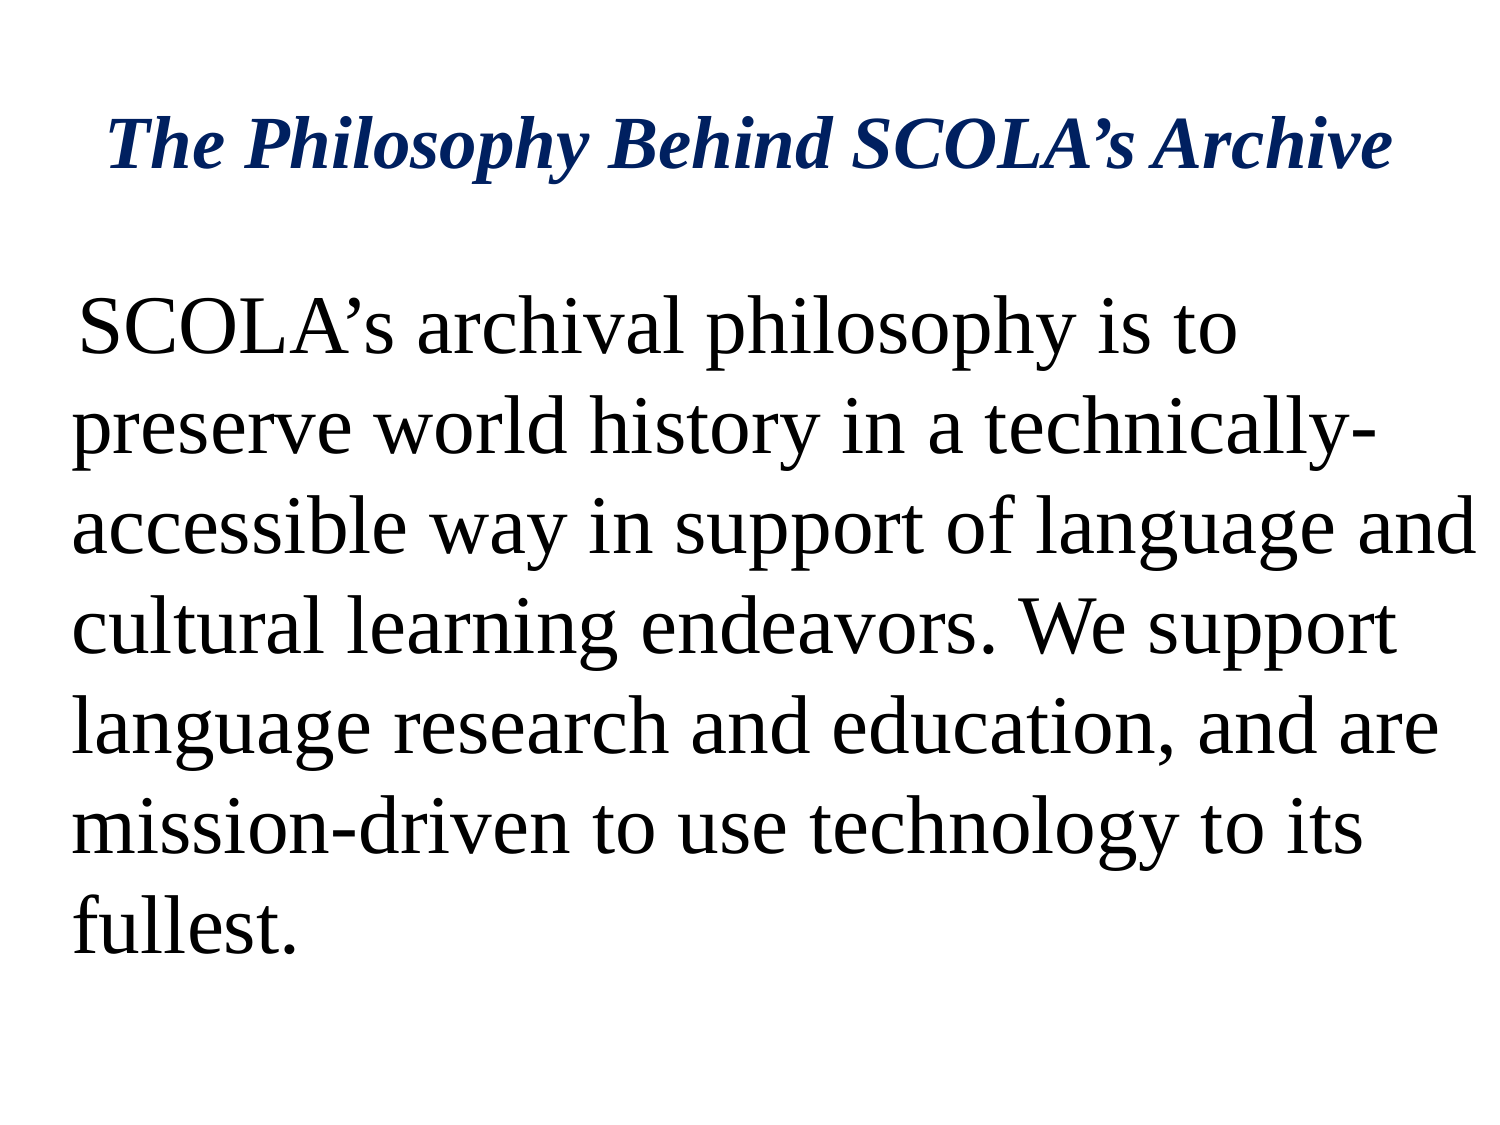

# The Philosophy Behind SCOLA’s Archive
   SCOLA’s archival philosophy is to preserve world history in a technically-accessible way in support of language and cultural learning endeavors. We support language research and education, and are mission-driven to use technology to its fullest.